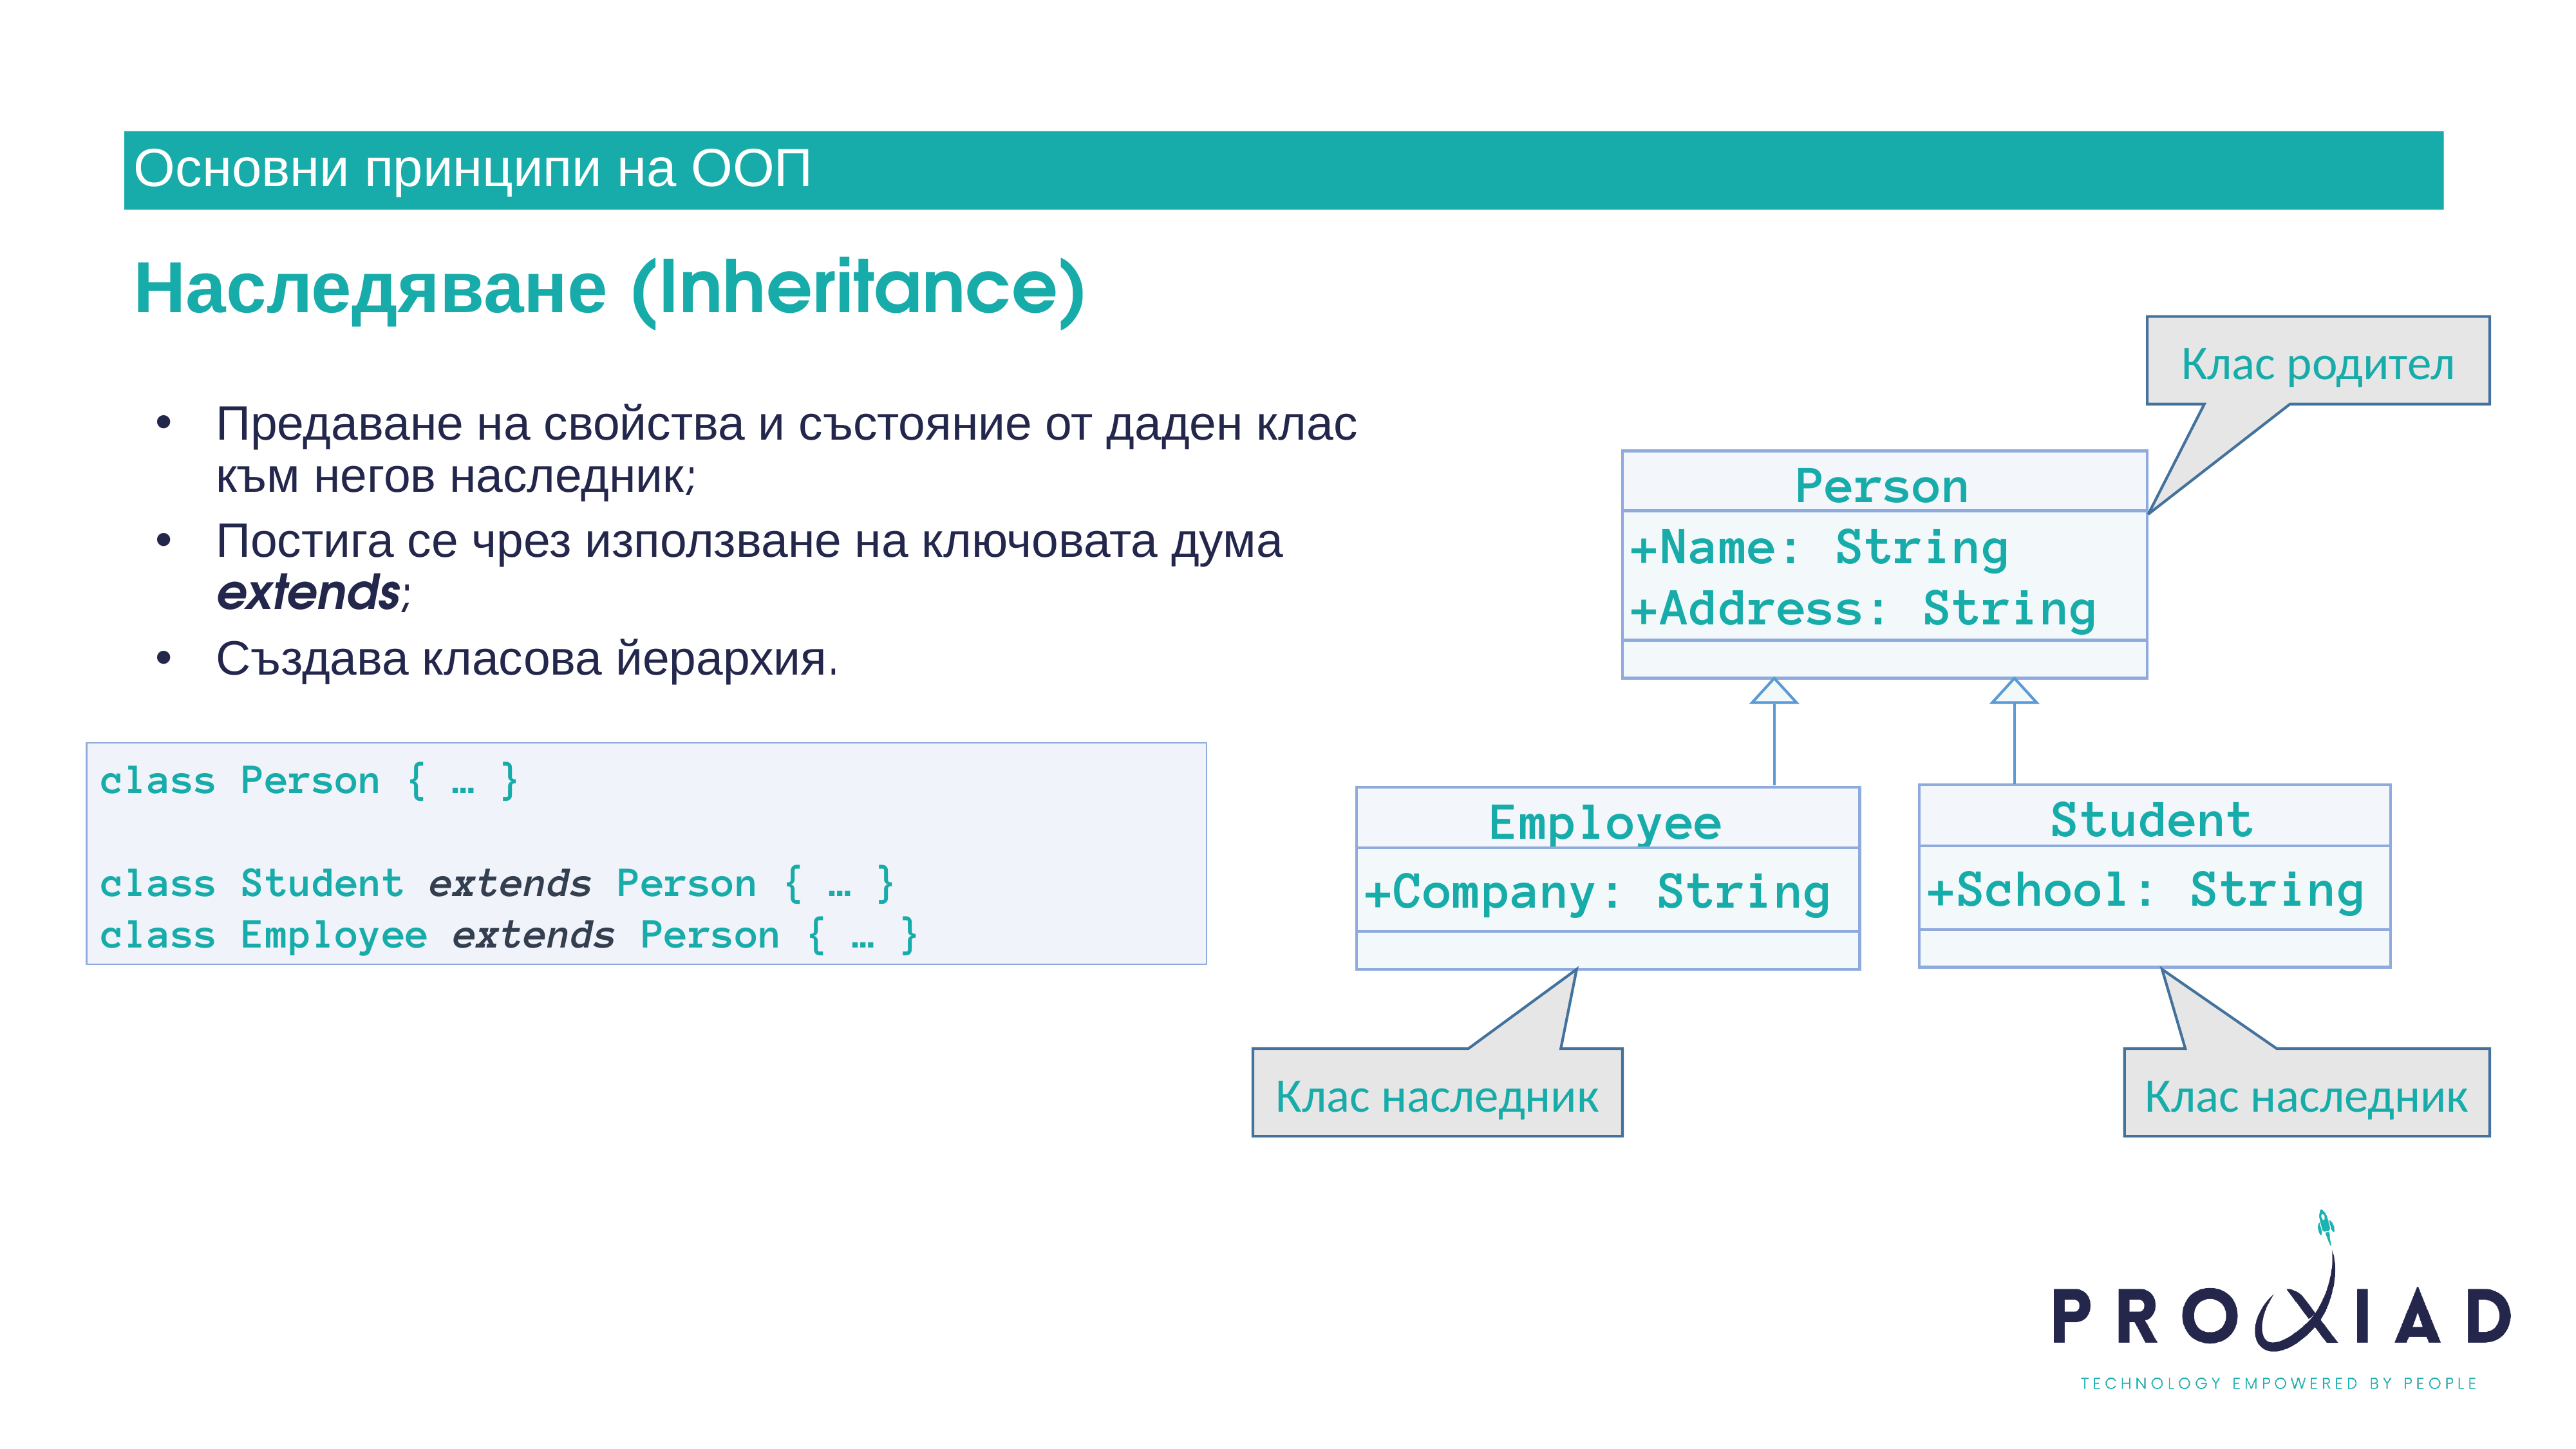

Основни принципи на ООП
Наследяване (Inheritance)
Клас родител
Предаване на свойства и състояние от даден клас към негов наследник;
Постига се чрез използване на ключовата дума extends;
Създава класова йерархия.
Person
+Name: String
+Address: String

class Person { … }

class Student extends Person { … }
class Employee extends Person { … }
Student
Employee
+School: String
+Company: String

Клас наследник
Клас наследник